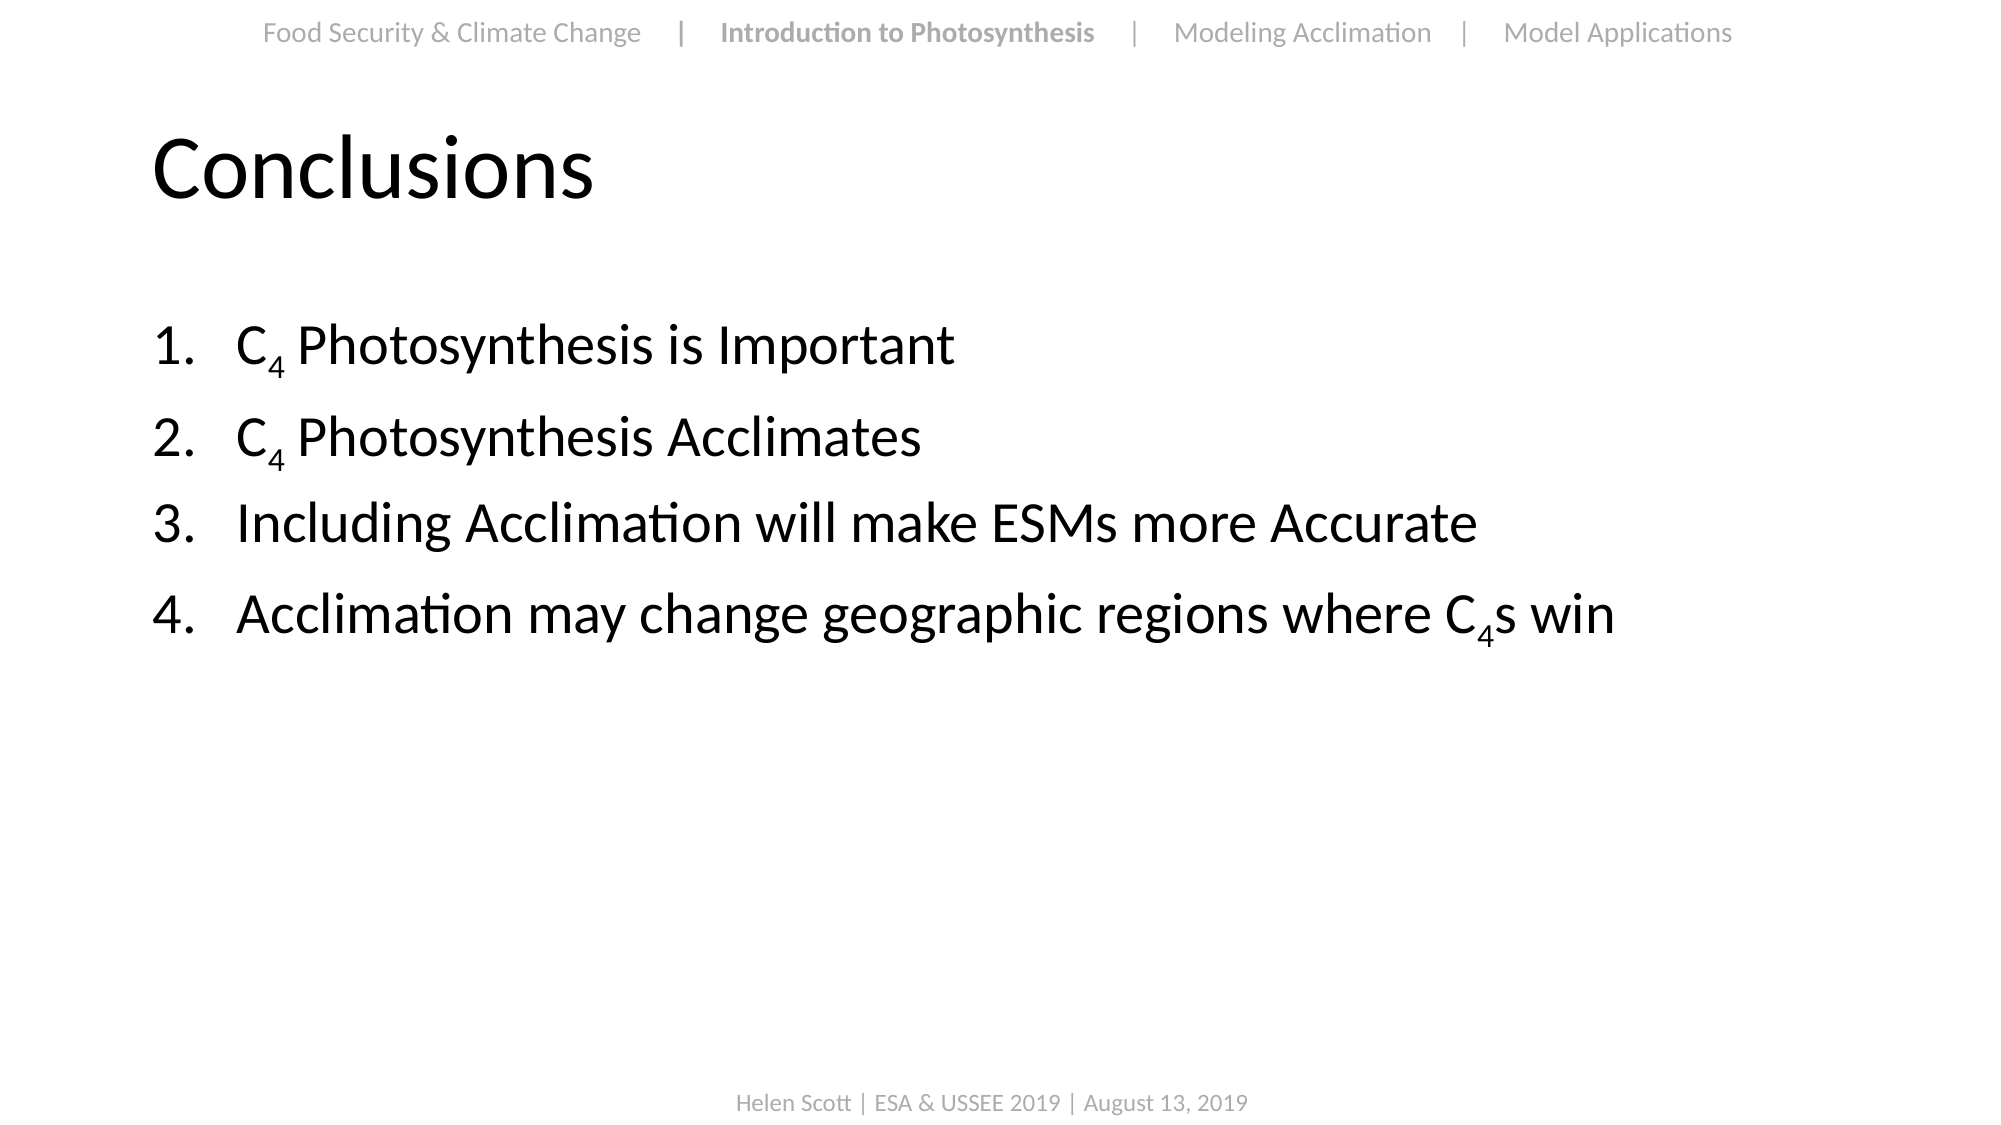

Food Security & Climate Change     |     Introduction to Photosynthesis     |     Modeling Acclimation    |     Model Applications
# Conclusions
C4 Photosynthesis is Important
C4 Photosynthesis Acclimates
Including Acclimation will make ESMs more Accurate
Acclimation may change geographic regions where C4s win

Helen Scott | ESA & USSEE 2019 | August 13, 2019